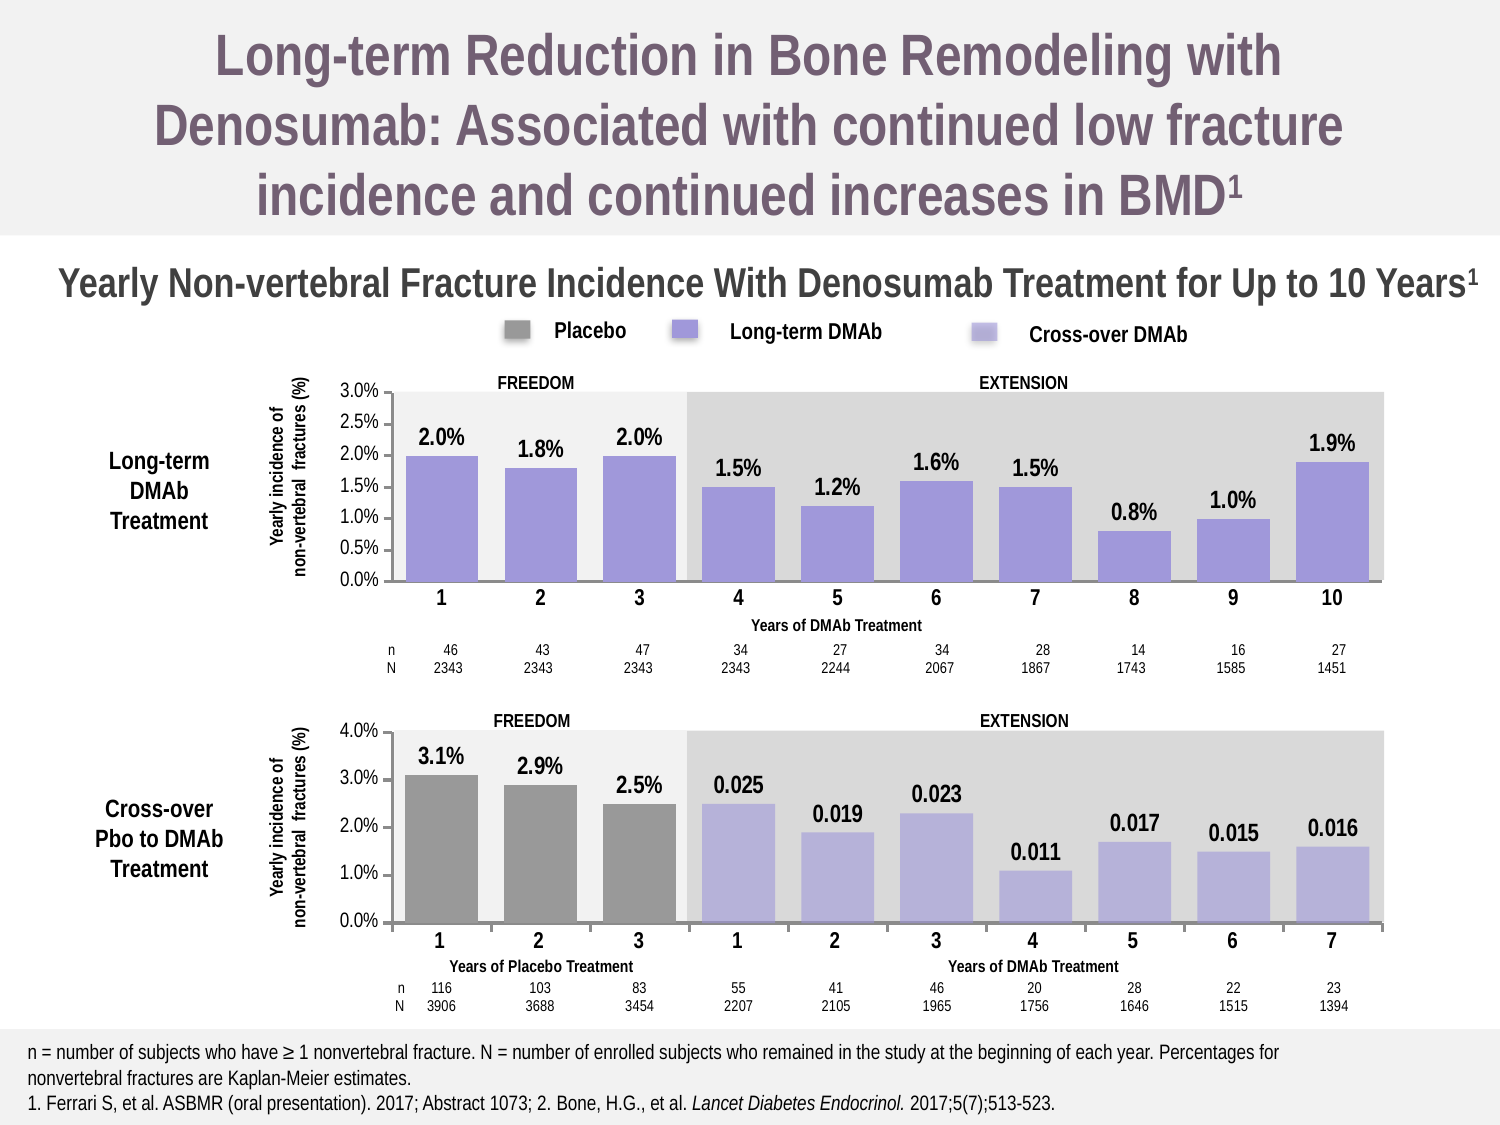

Long-term Reduction in Bone Remodeling with Denosumab: Associated with continued low fracture incidence and continued increases in BMD1
Yearly Non-vertebral Fracture Incidence With Denosumab Treatment for Up to 10 Years1
Placebo

Long-term DMAb
Cross-over DMAb

FREEDOM
EXTENSION

### Chart

| Category | Long Term Incidence |
|---|---|
| 1 | 0.02 |
| 2 | 0.018 |
| 3 | 0.02 |
| 4 | 0.015 |
| 5 | 0.012 |
| 6 | 0.016 |
| 7 | 0.015 |
| 8 | 0.008 |
| 9 | 0.01 |
| 10 | 0.019 |
Long-term
DMAb
Treatment
Yearly incidence of
non-vertebral  fractures (%)
Years of DMAb Treatment
n
46
43
47
34
27
34
28
14
16
27
N
2343
2343
2343
2343
2244
2067
1867
1743
1585
1451
FREEDOM
EXTENSION

### Chart

| Category | Column1 | X-Over fracture Incidence |
|---|---|---|
Cross-over
Pbo to DMAb
Treatment
Yearly incidence of
non-vertebral  fractures (%)
1
2
3
1
2
3
4
5
6
7
Years of Placebo Treatment
Years of DMAb Treatment
n
N
116
3906
103
3688
83
3454
55
2207
41
2105
46
1965
20
1756
28
1646
22
1515
23
1394

n = number of subjects who have ≥ 1 nonvertebral fracture. N = number of enrolled subjects who remained in the study at the beginning of each year. Percentages for nonvertebral fractures are Kaplan-Meier estimates.
1. Ferrari S, et al. ASBMR (oral presentation). 2017; Abstract 1073; 2. Bone, H.G., et al. Lancet Diabetes Endocrinol. 2017;5(7);513-523.